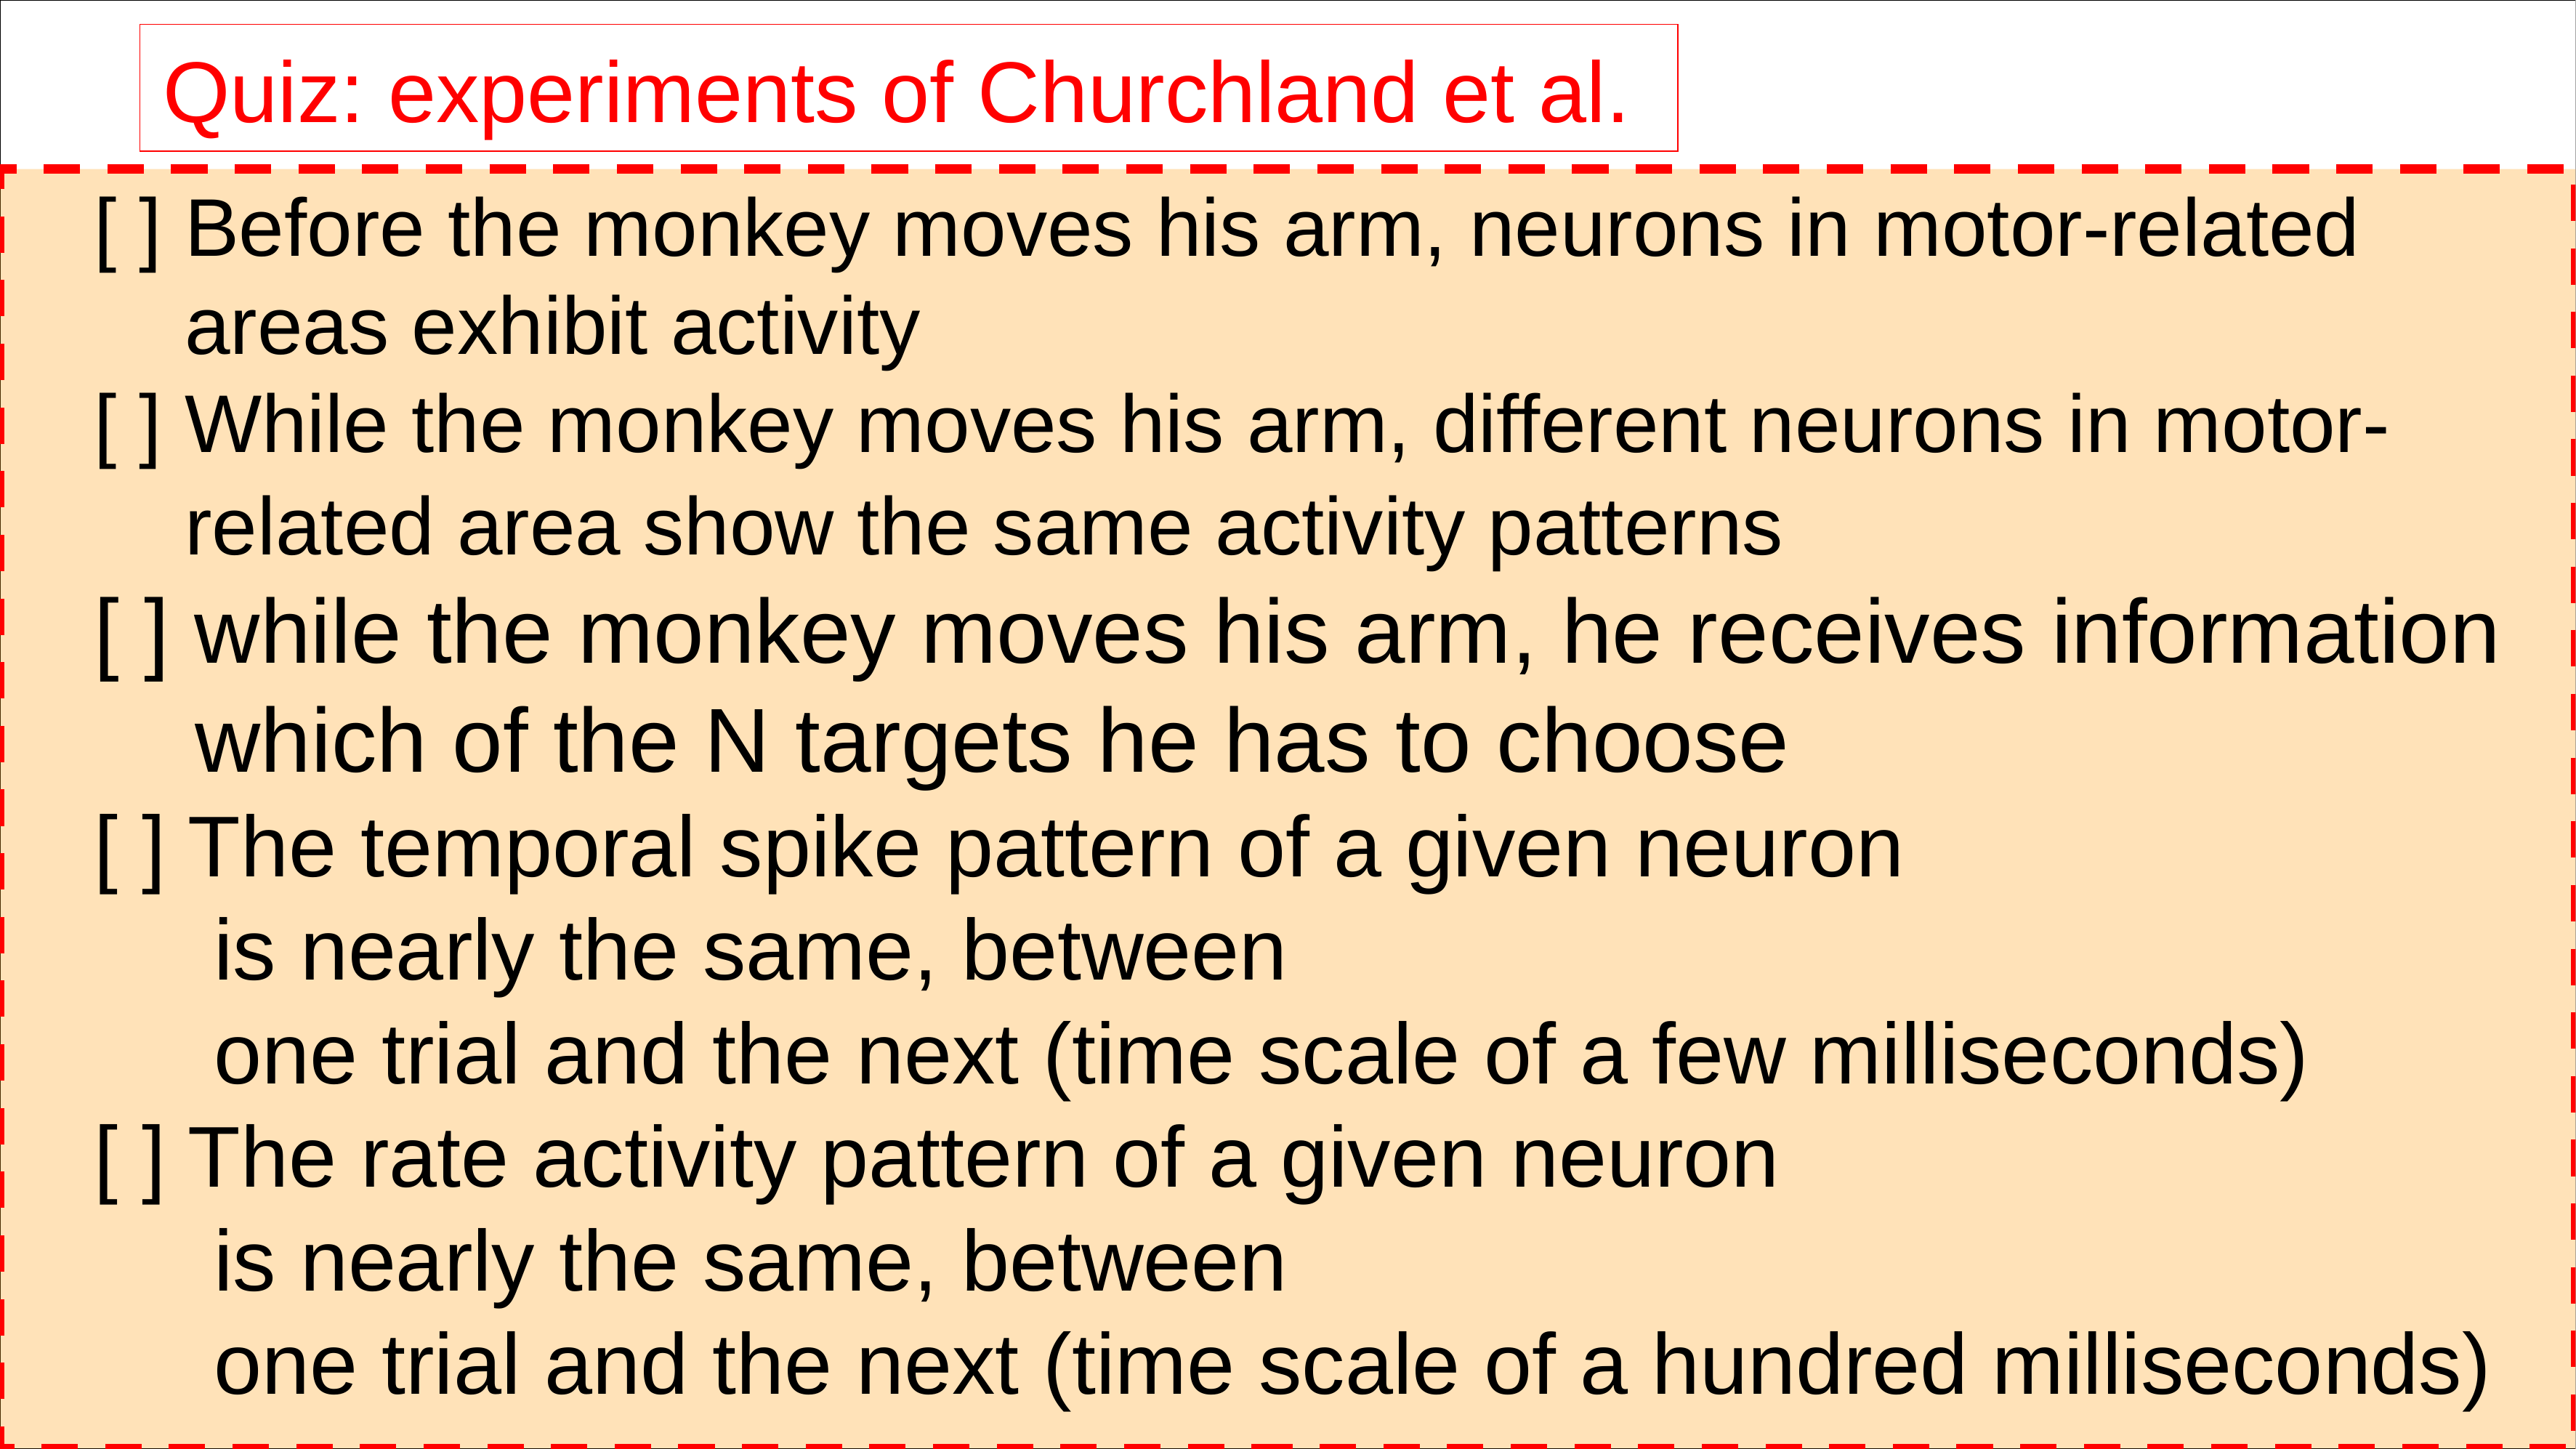

Quiz: experiments of Churchland et al.

[ ] Before the monkey moves his arm, neurons in motor-related
    areas exhibit activity
[ ] While the monkey moves his arm, different neurons in motor-
    related area show the same activity patterns
[ ] while the monkey moves his arm, he receives information
    which of the N targets he has to choose
[ ] The temporal spike pattern of a given neuron
     is nearly the same, between
     one trial and the next (time scale of a few milliseconds)
[ ] The rate activity pattern of a given neuron
     is nearly the same, between
     one trial and the next (time scale of a hundred milliseconds)

Yes

No

No

No

Yes